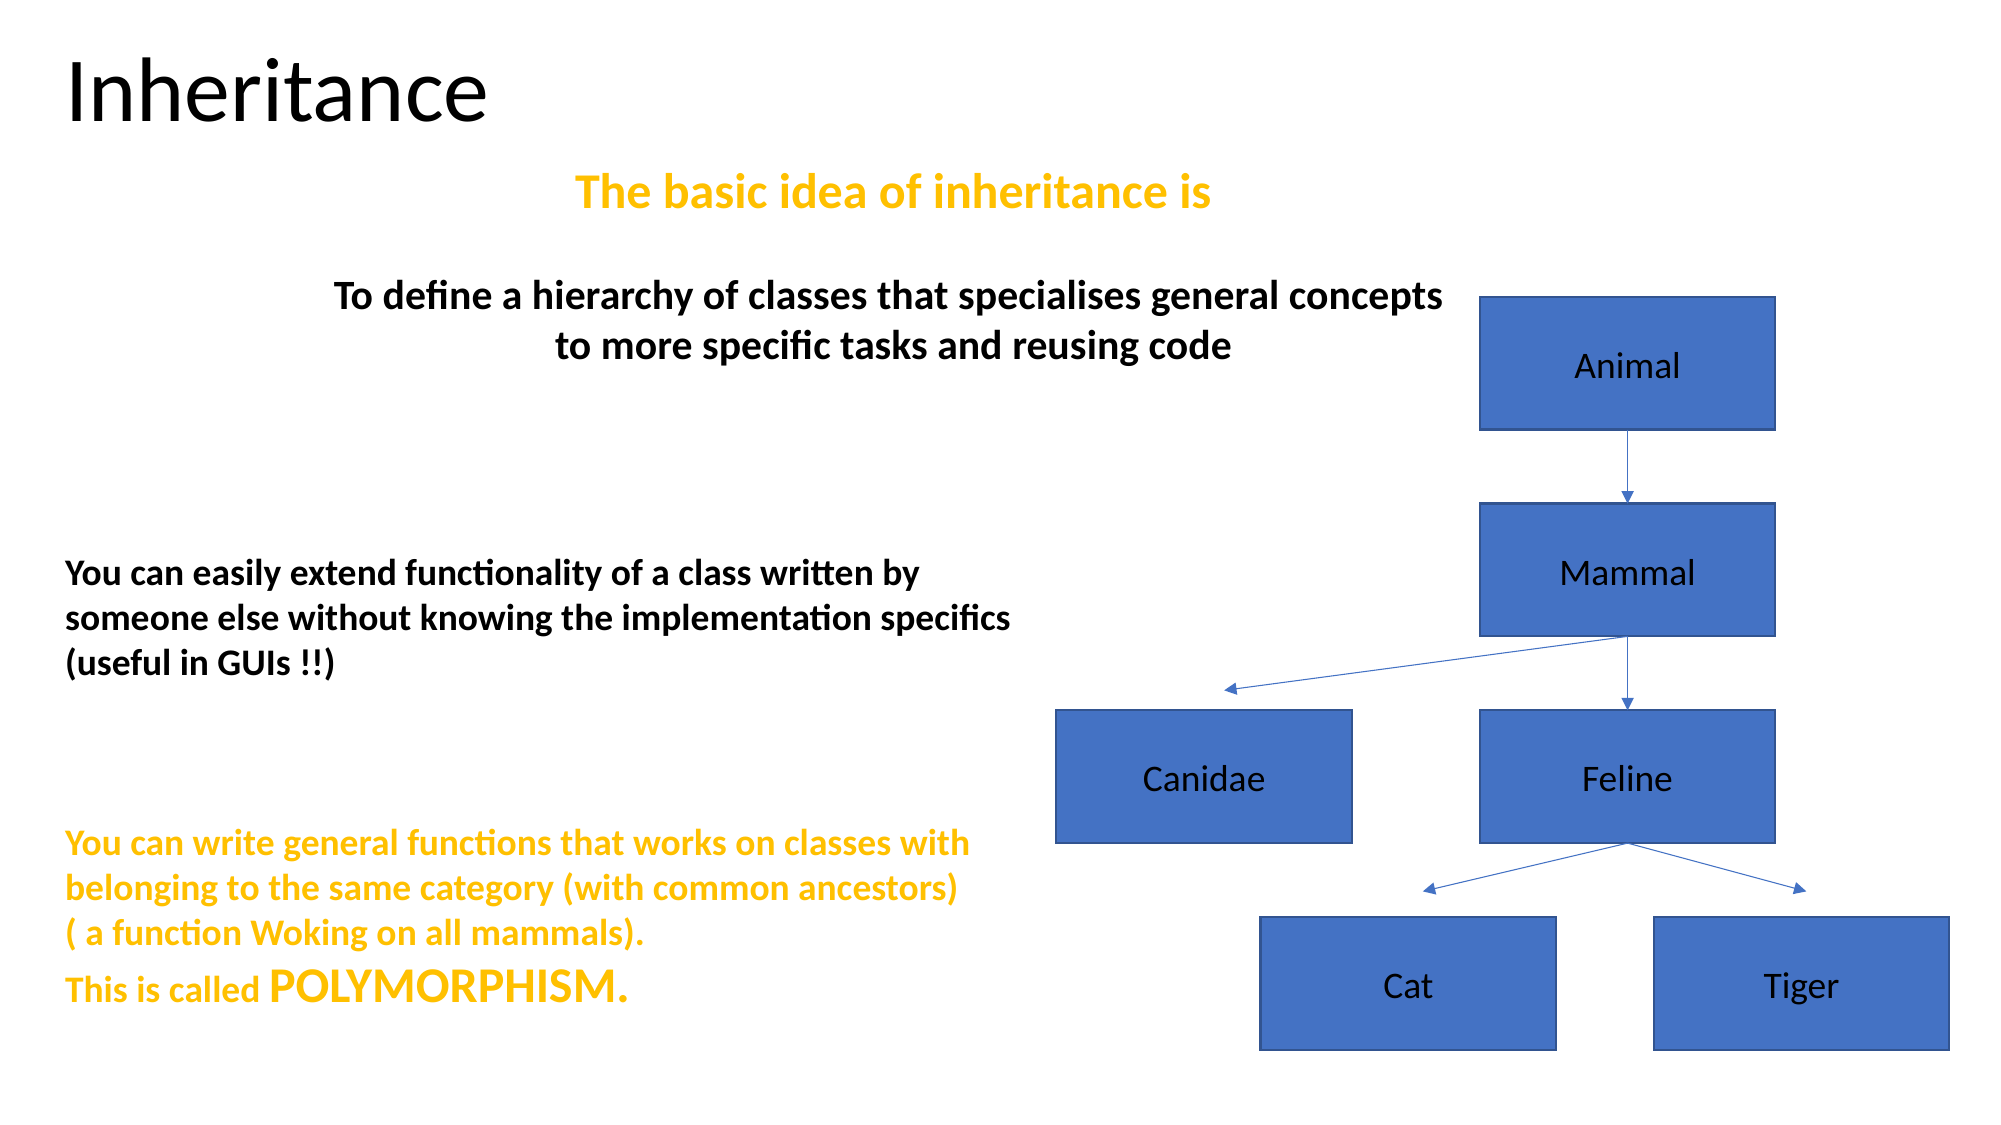

# Inheritance
The basic idea of inheritance is

To define a hierarchy of classes that specialises general concepts
to more specific tasks and reusing code
Animal
Mammal
You can easily extend functionality of a class written by someone else without knowing the implementation specifics
(useful in GUIs !!)

You can write general functions that works on classes with belonging to the same category (with common ancestors)
( a function Woking on all mammals).
This is called POLYMORPHISM.

Canidae
Feline
Cat
Tiger